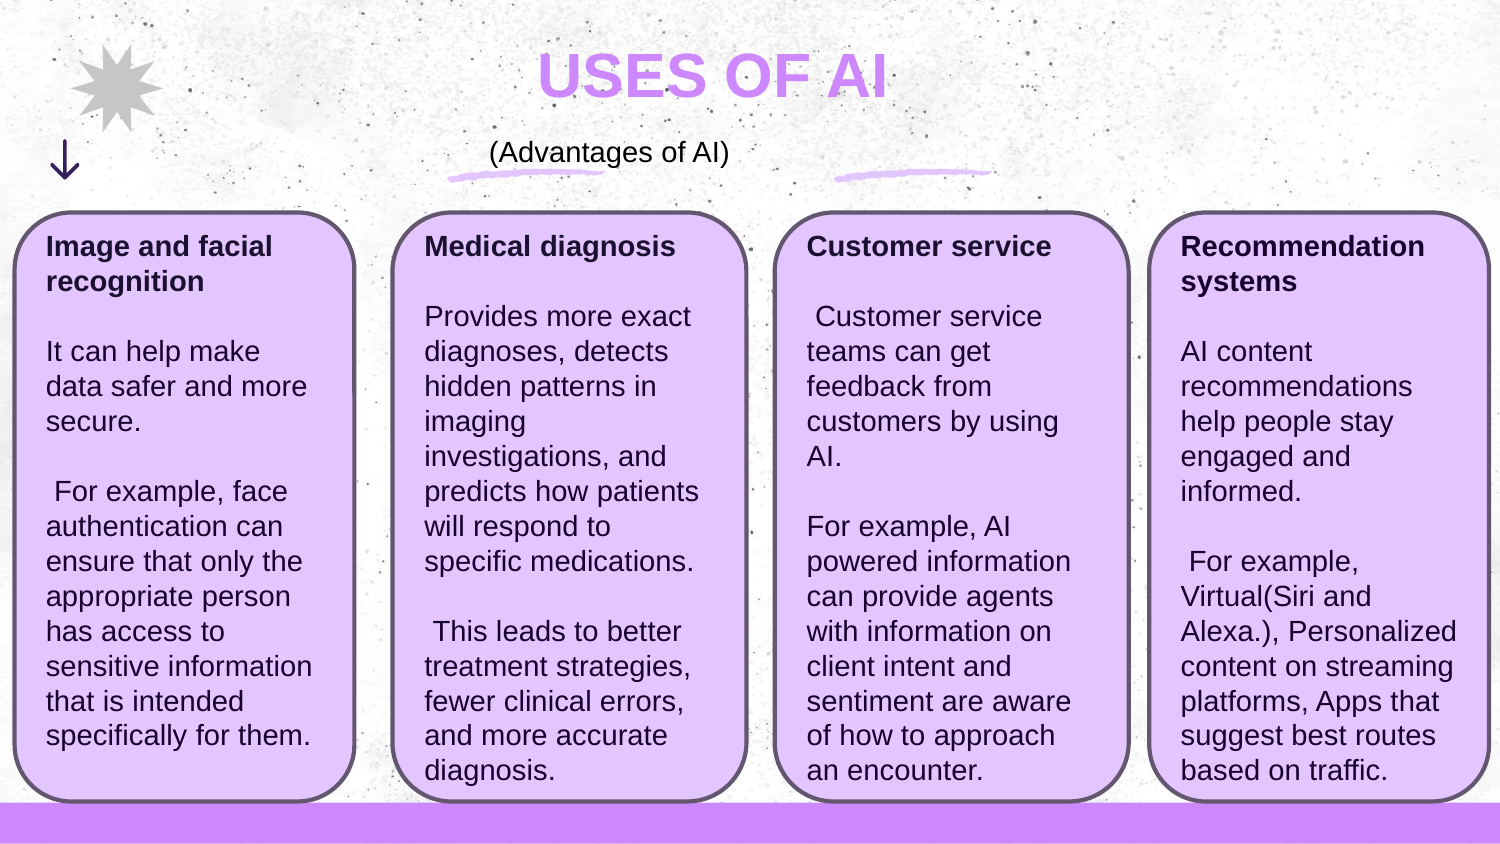

# USES OF AI

(Advantages of AI)

Recommendation systems

AI content recommendations help people stay engaged and informed.

 For example, Virtual(Siri and Alexa.), Personalized content on streaming platforms, Apps that suggest best routes based on traffic.
Image and facial recognition

It can help make data safer and more secure.

 For example, face authentication can ensure that only the appropriate person has access to sensitive information that is intended specifically for them.

Medical diagnosis

Provides more exact diagnoses, detects hidden patterns in imaging investigations, and predicts how patients will respond to specific medications.

 This leads to better treatment strategies, fewer clinical errors, and more accurate diagnosis.

Customer service

 Customer service teams can get feedback from customers by using AI.

For example, AI powered information can provide agents with information on client intent and sentiment are aware of how to approach an encounter.